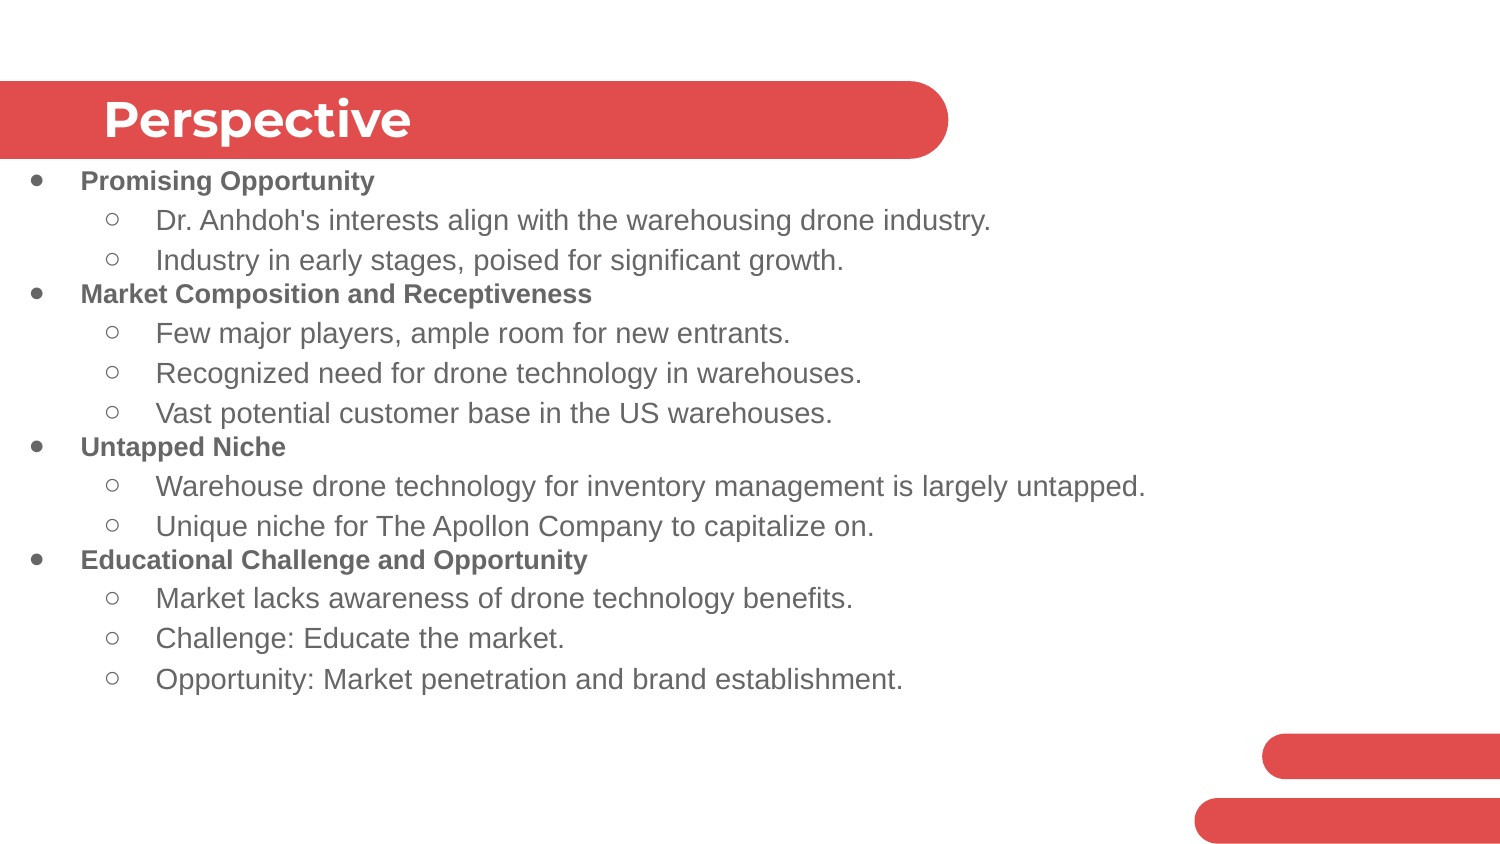

# Perspective

Promising Opportunity
Dr. Anhdoh's interests align with the warehousing drone industry.
Industry in early stages, poised for significant growth.
Market Composition and Receptiveness
Few major players, ample room for new entrants.
Recognized need for drone technology in warehouses.
Vast potential customer base in the US warehouses.
Untapped Niche
Warehouse drone technology for inventory management is largely untapped.
Unique niche for The Apollon Company to capitalize on.
Educational Challenge and Opportunity
Market lacks awareness of drone technology benefits.
Challenge: Educate the market.
Opportunity: Market penetration and brand establishment.